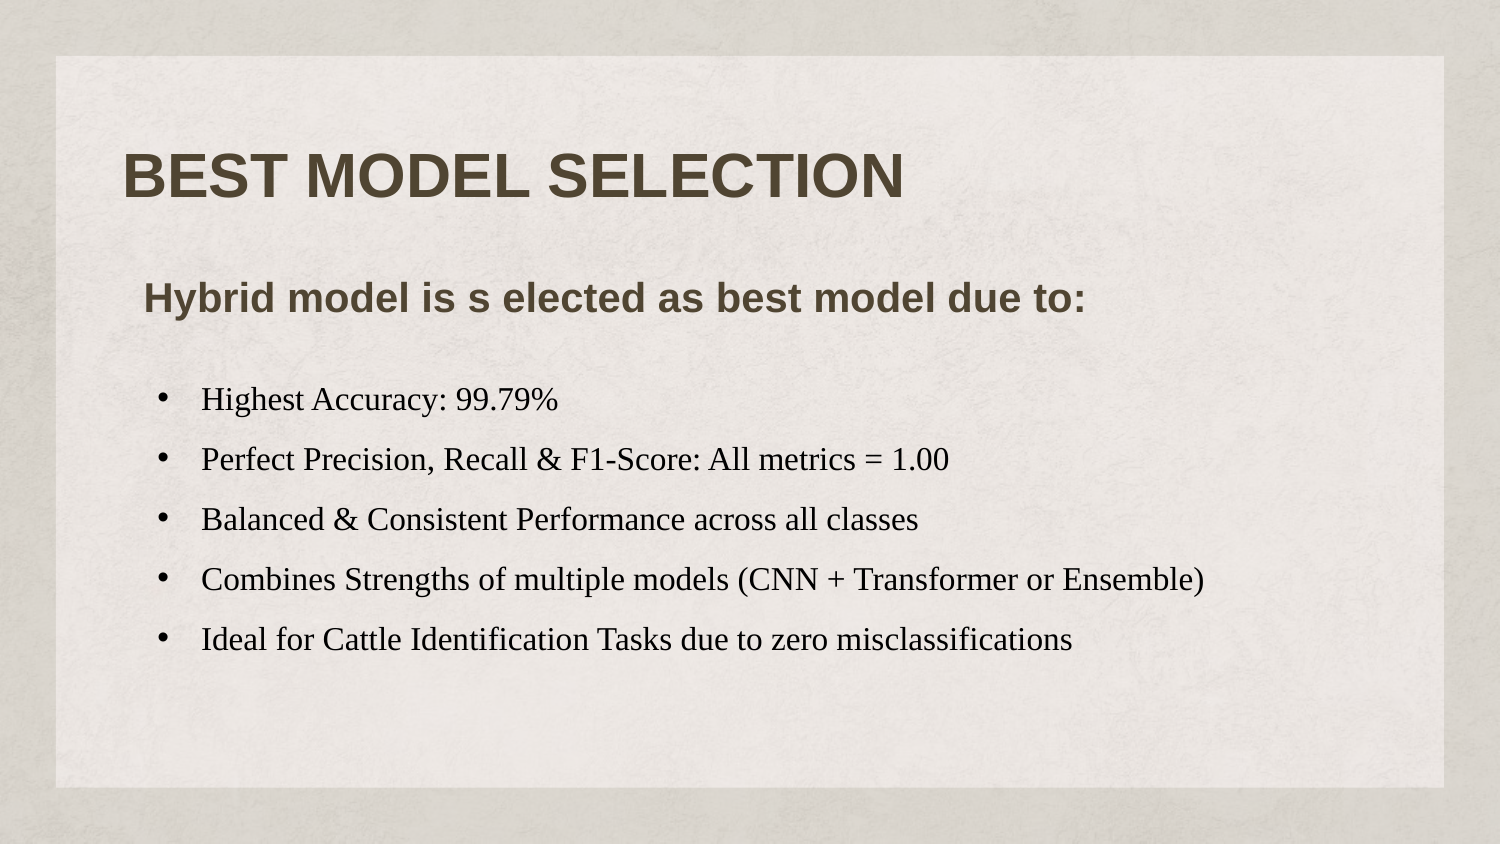

# BEST MODEL SELECTION
Hybrid model is s elected as best model due to:
 Highest Accuracy: 99.79%
 Perfect Precision, Recall & F1-Score: All metrics = 1.00
 Balanced & Consistent Performance across all classes
 Combines Strengths of multiple models (CNN + Transformer or Ensemble)
 Ideal for Cattle Identification Tasks due to zero misclassifications